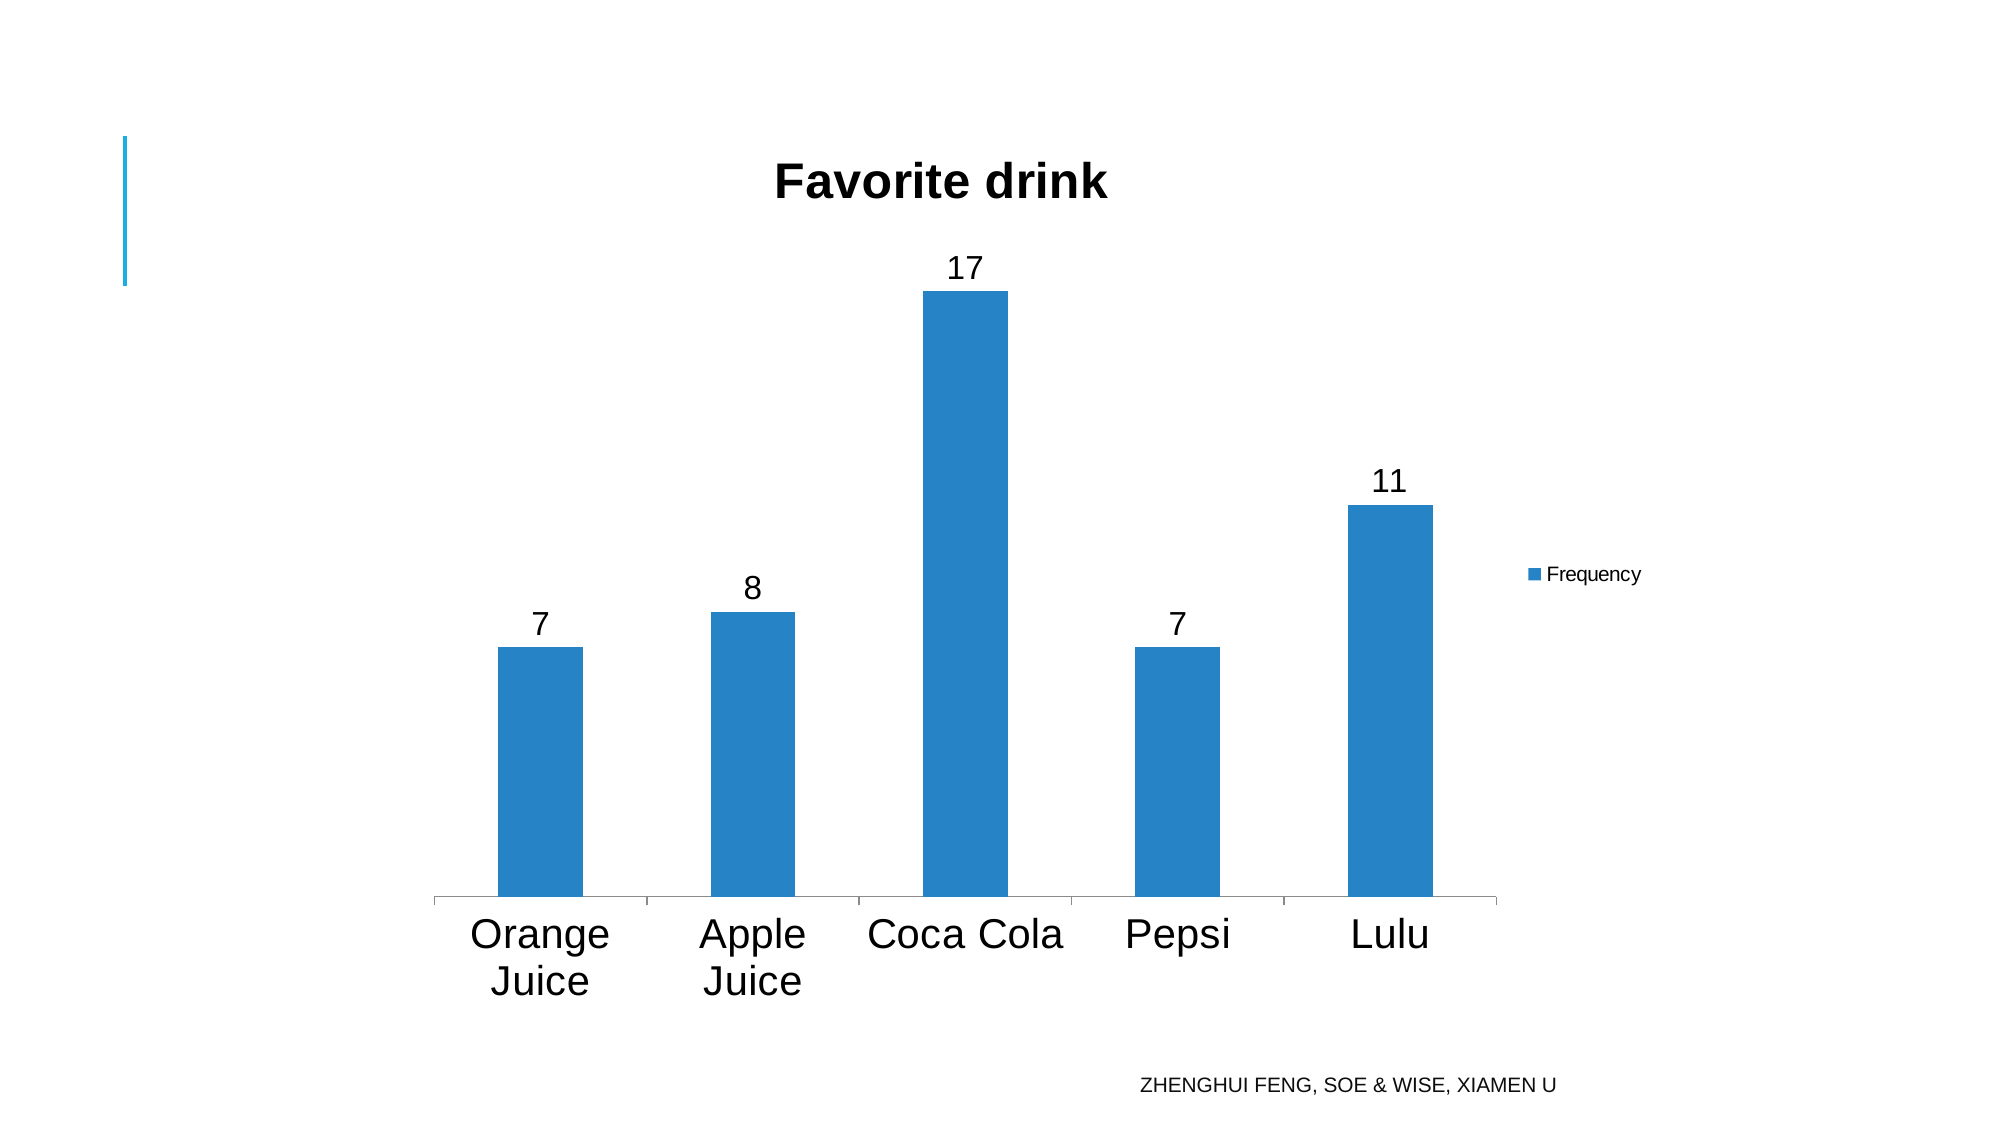

### Chart: Favorite drink

| Category | Frequency |
|---|---|
| Orange Juice | 7.0 |
| Apple Juice | 8.0 |
| Coca Cola | 17.0 |
| Pepsi | 7.0 |
| Lulu | 11.0 |
Zhenghui Feng, SOE & WISE, Xiamen U